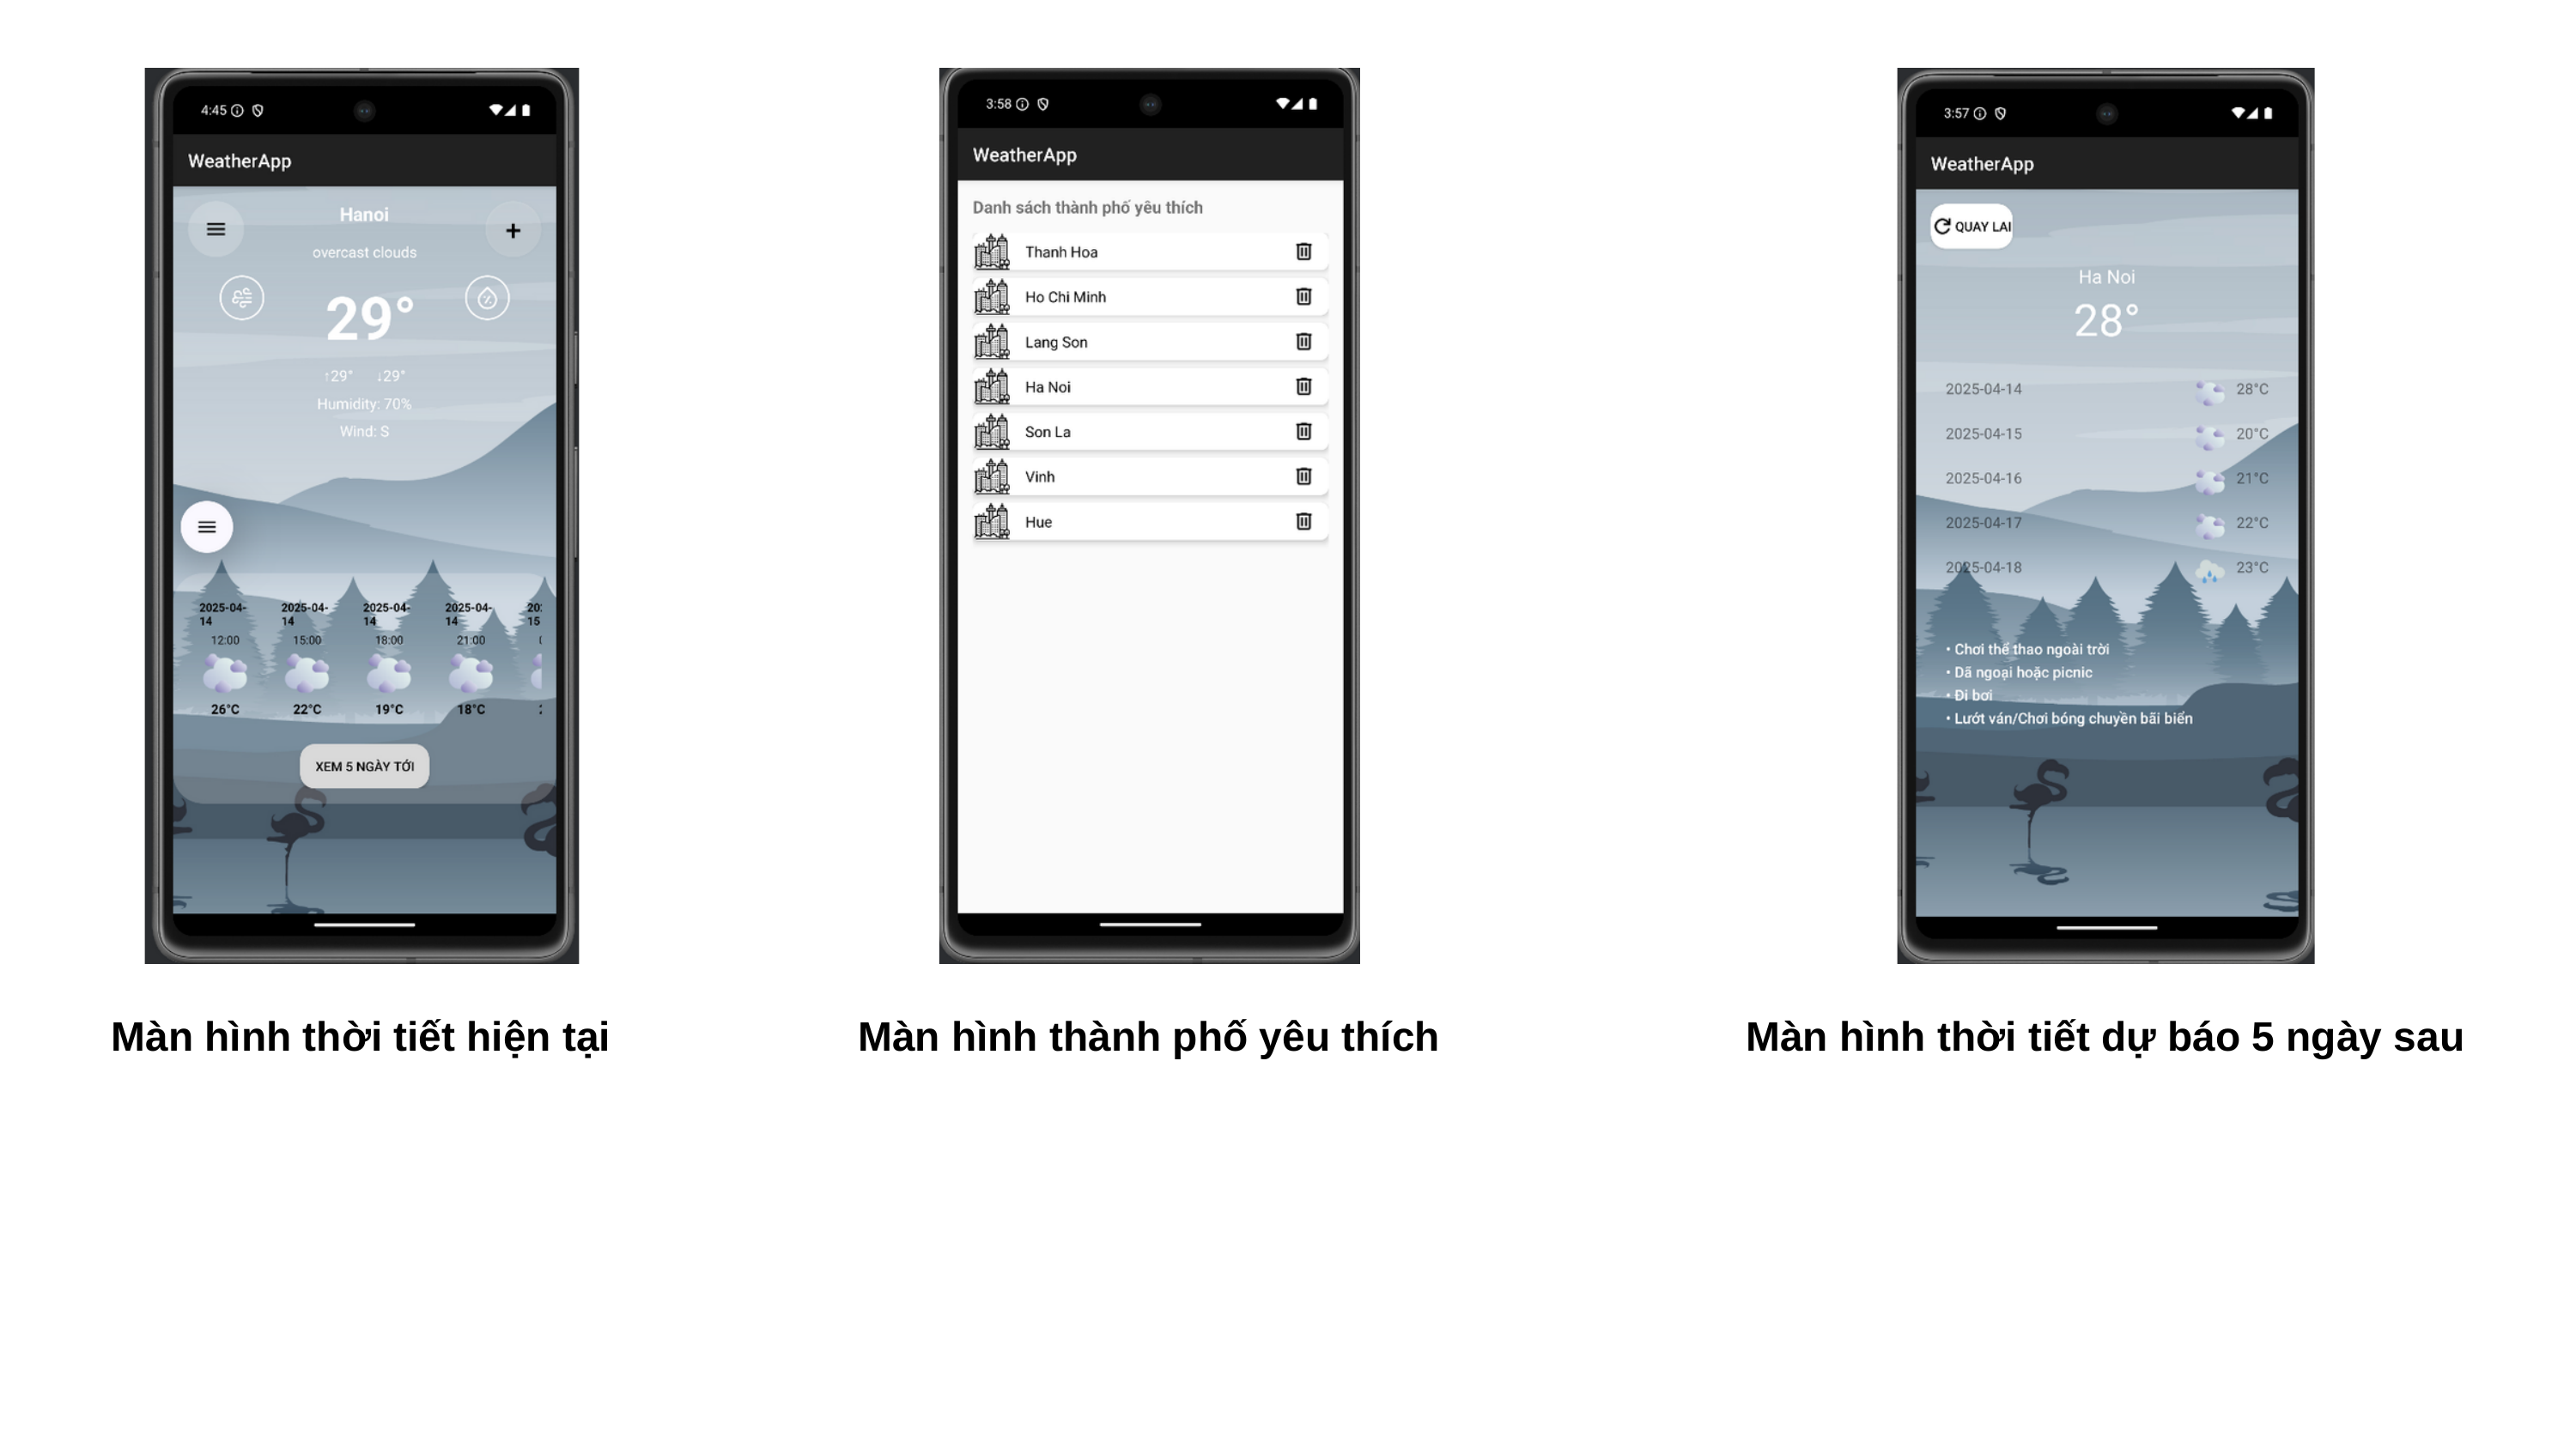

Màn hình thời tiết hiện tại
Màn hình thành phố yêu thích
Màn hình thời tiết dự báo 5 ngày sau